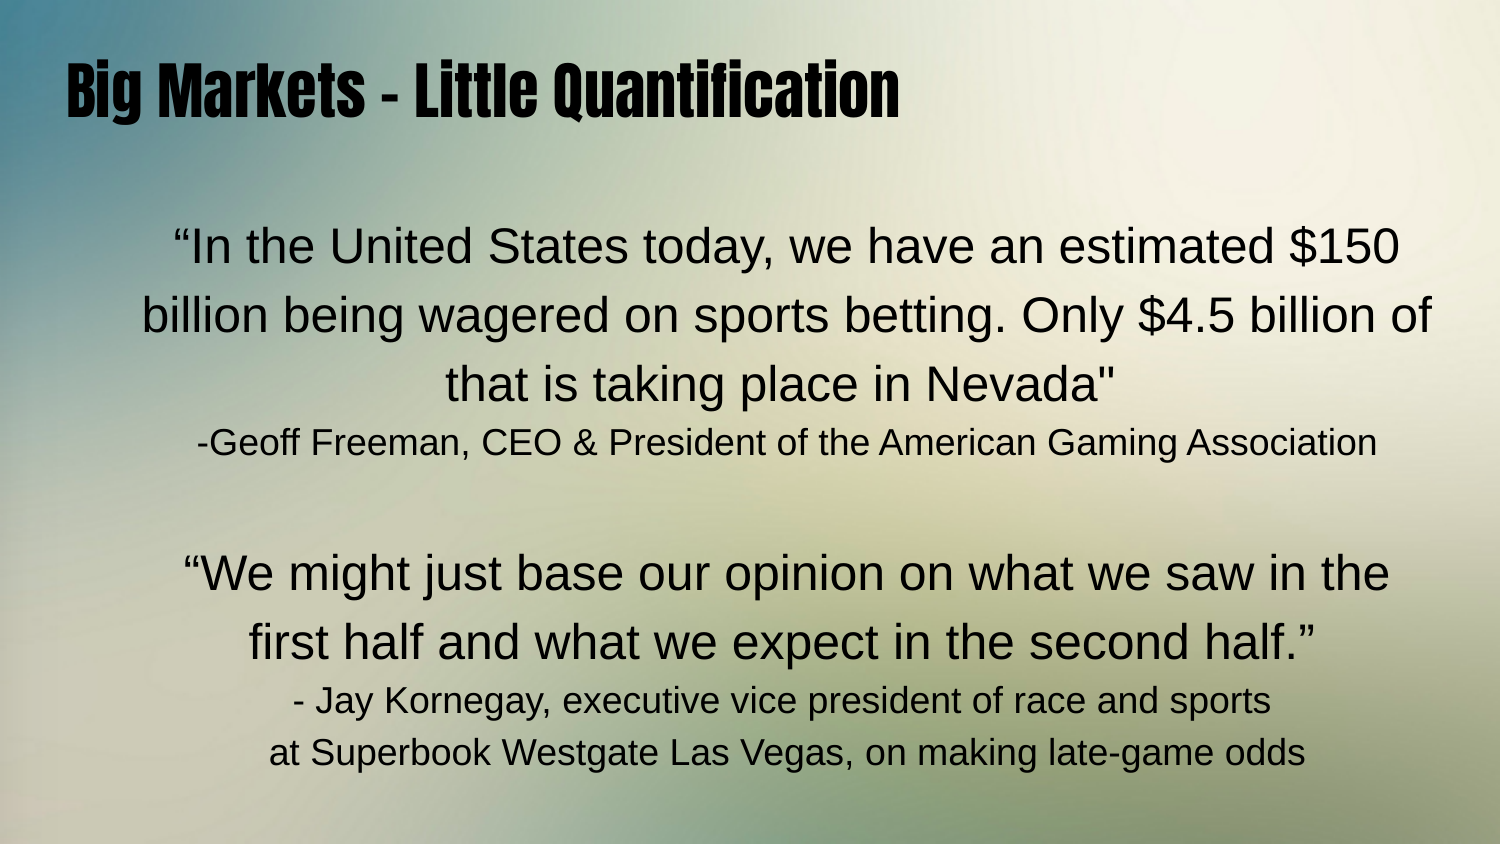

# Big Markets - Little Quantification
“In the United States today, we have an estimated $150 billion being wagered on sports betting. Only $4.5 billion of that is taking place in Nevada"
-Geoff Freeman, CEO & President of the American Gaming Association

“We might just base our opinion on what we saw in the first half and what we expect in the second half.”
- Jay Kornegay, executive vice president of race and sports
at Superbook Westgate Las Vegas, on making late-game odds